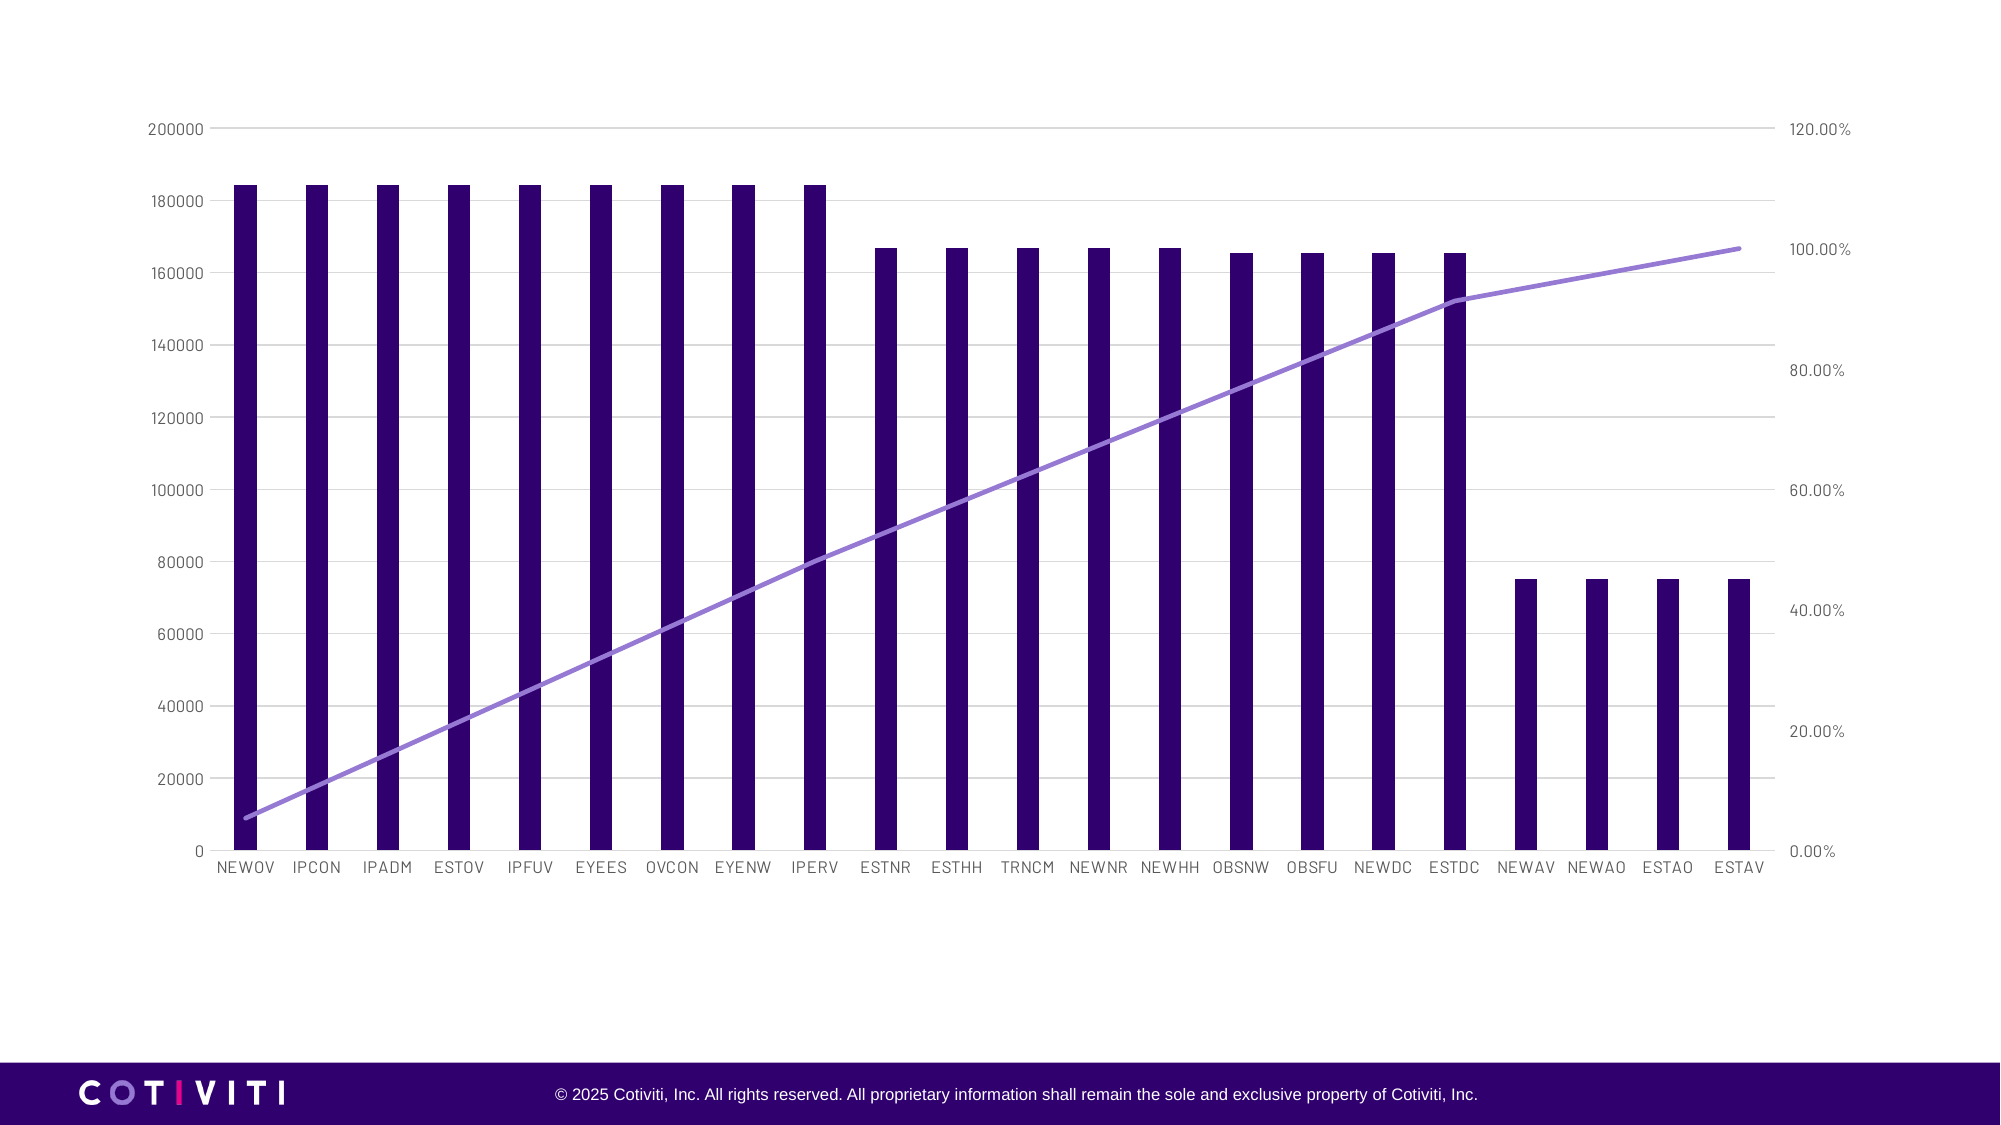

### Chart

| Category | Sum of n | Sum of n2 |
|---|---|---|
| NEWOV | 184344.0 | 0.053342315157870614 |
| IPCON | 184344.0 | 0.10668463031574123 |
| IPADM | 184344.0 | 0.16002694547361185 |
| ESTOV | 184344.0 | 0.21336926063148245 |
| IPFUV | 184344.0 | 0.26671157578935306 |
| EYEES | 184344.0 | 0.3200538909472237 |
| OVCON | 184344.0 | 0.3733962061050943 |
| EYENW | 184344.0 | 0.4267385212629649 |
| IPERV | 184344.0 | 0.48008083642083554 |
| ESTNR | 166780.0 | 0.5283407815344799 |
| ESTHH | 166780.0 | 0.5766007266481243 |
| TRNCM | 166780.0 | 0.6248606717617686 |
| NEWNR | 166780.0 | 0.673120616875413 |
| NEWHH | 166780.0 | 0.7213805619890574 |
| OBSNW | 165486.0 | 0.7692660715050459 |
| OBSFU | 165486.0 | 0.8171515810210344 |
| NEWDC | 165486.0 | 0.8650370905370228 |
| ESTDC | 165486.0 | 0.9129226000530113 |
| NEWAV | 75232.0 | 0.9346919500397585 |
| NEWAO | 75232.0 | 0.9564613000265056 |
| ESTAO | 75232.0 | 0.9782306500132528 |
| ESTAV | 75232.0 | 1.0 |